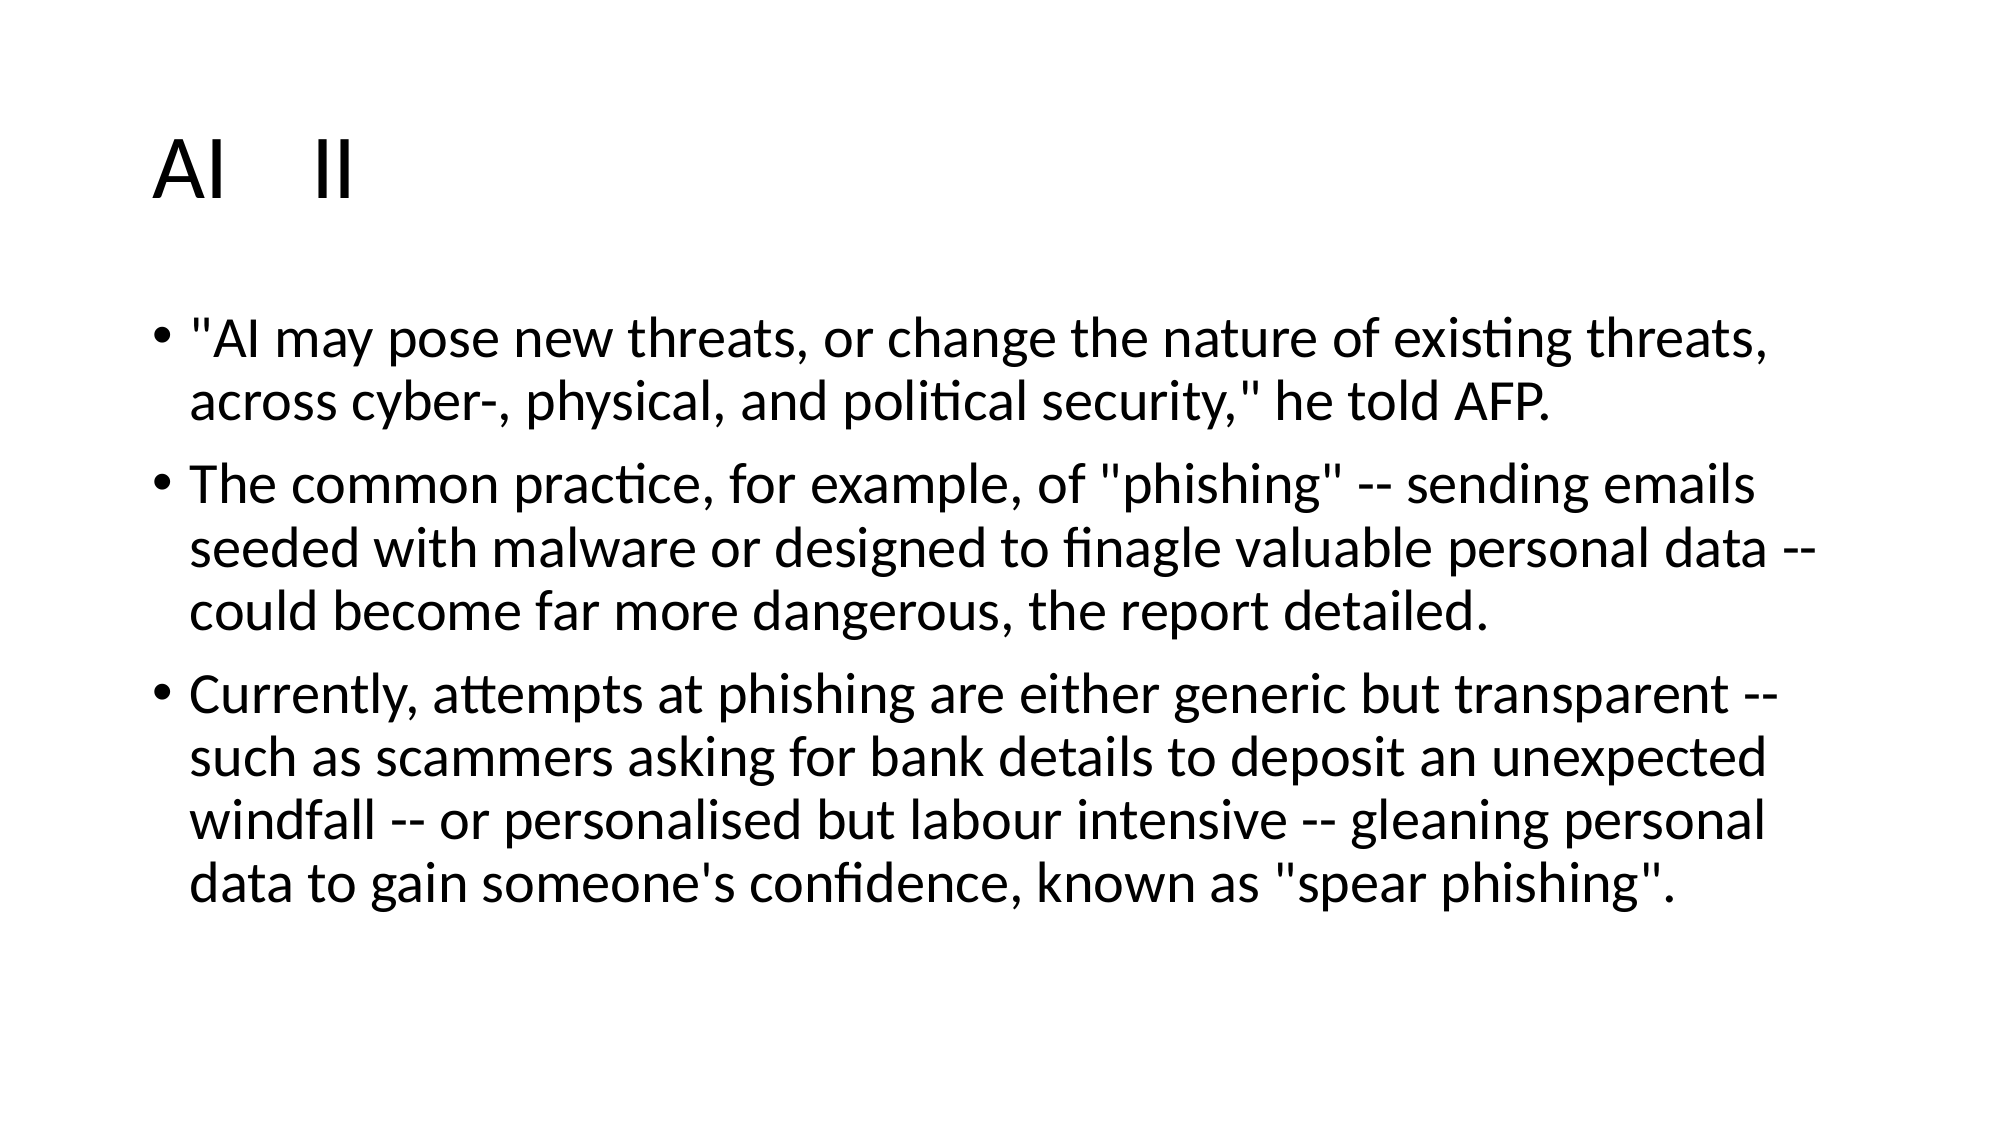

# AI    II
"AI may pose new threats, or change the nature of existing threats, across cyber-, physical, and political security," he told AFP.
The common practice, for example, of "phishing" -- sending emails seeded with malware or designed to finagle valuable personal data -- could become far more dangerous, the report detailed.
Currently, attempts at phishing are either generic but transparent -- such as scammers asking for bank details to deposit an unexpected windfall -- or personalised but labour intensive -- gleaning personal data to gain someone's confidence, known as "spear phishing".